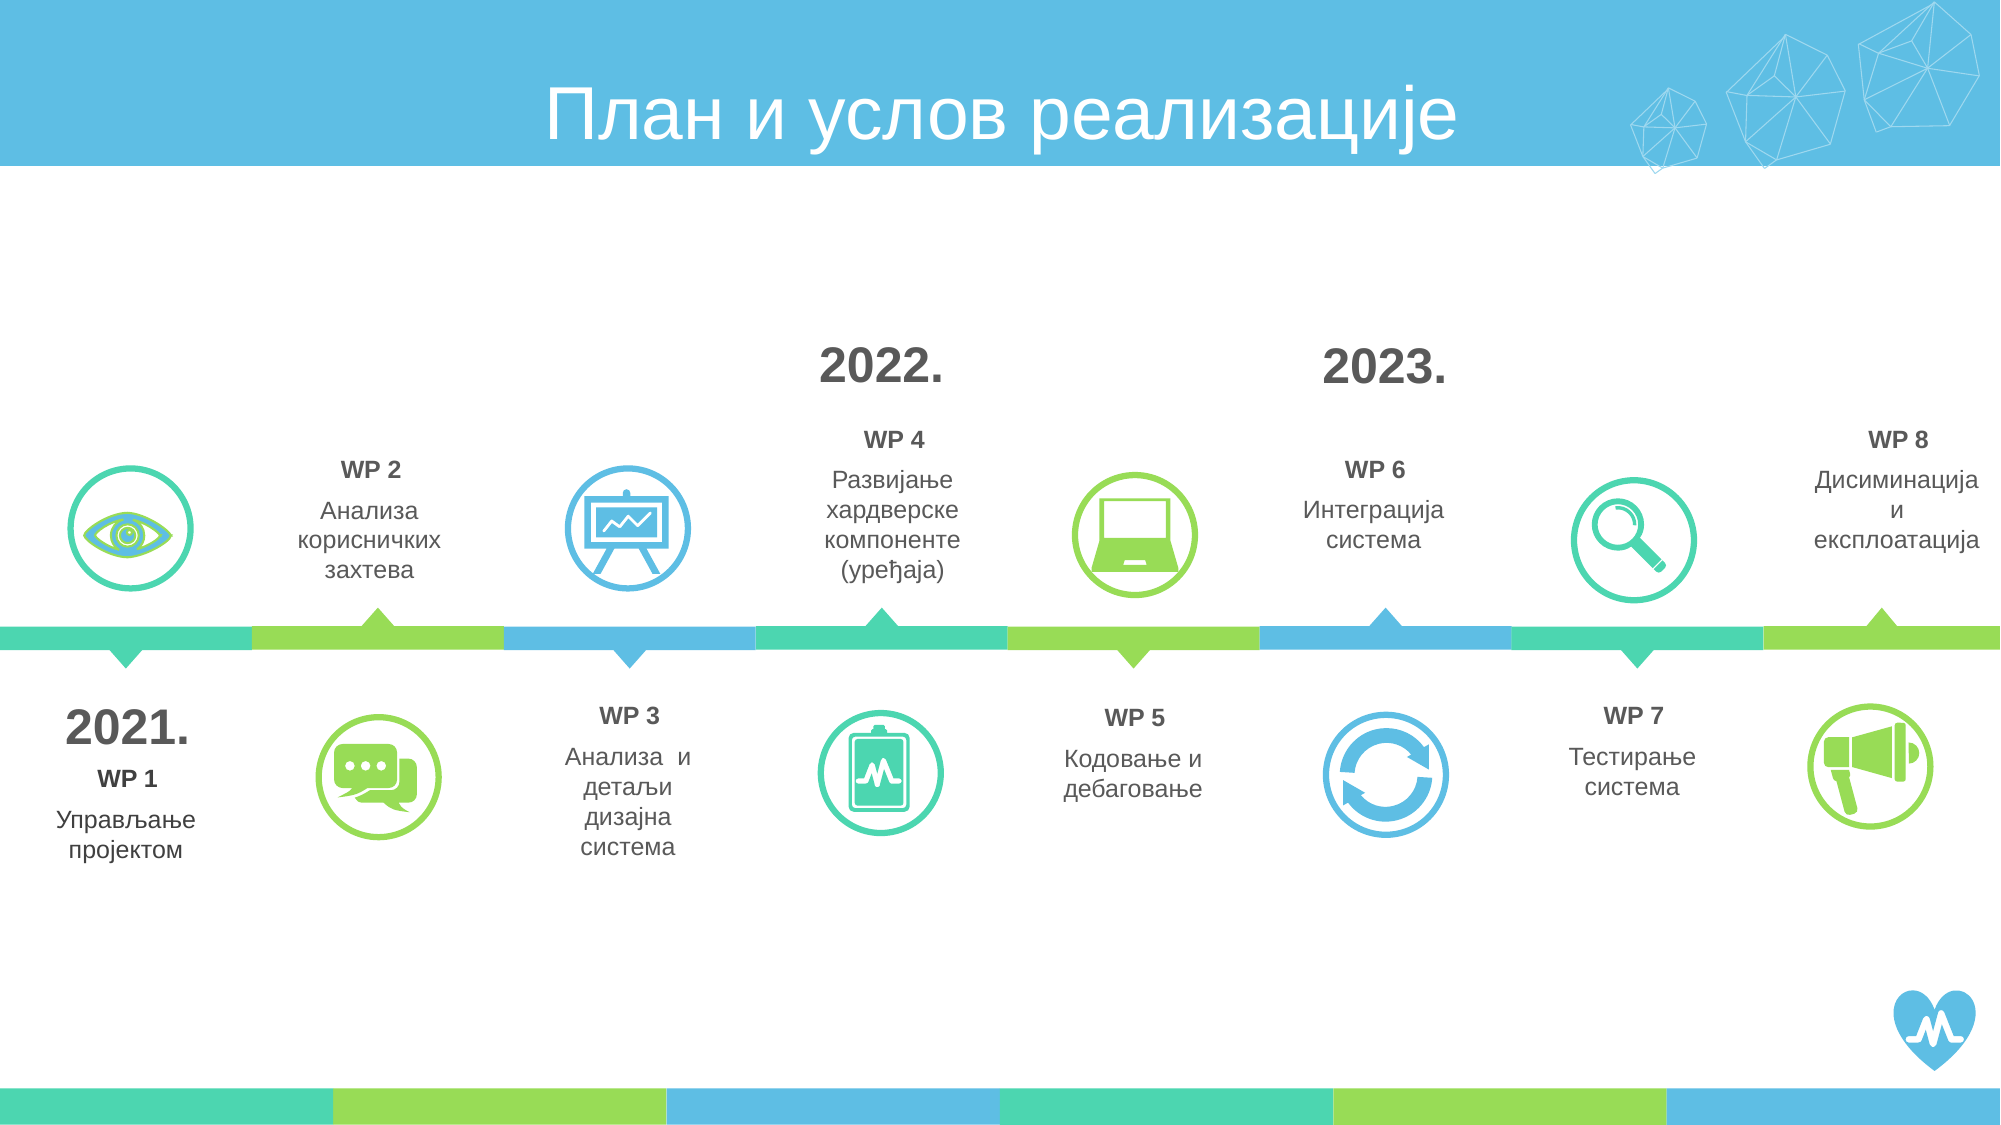

План и услов реализације
2022.
2023.
WP 4
Развијање хардверске компоненте (уређаја)
WP 8
Дисиминација и експлоатација
WP 2
Анализа корисничких захтева
WP 6
Интеграција система

2021.
WP 3
Анализа  и детаљи дизајна система
WP 7
Тестирање система
WP 5
Кодовање и дебаговање

WP 1
Управљање пројектом